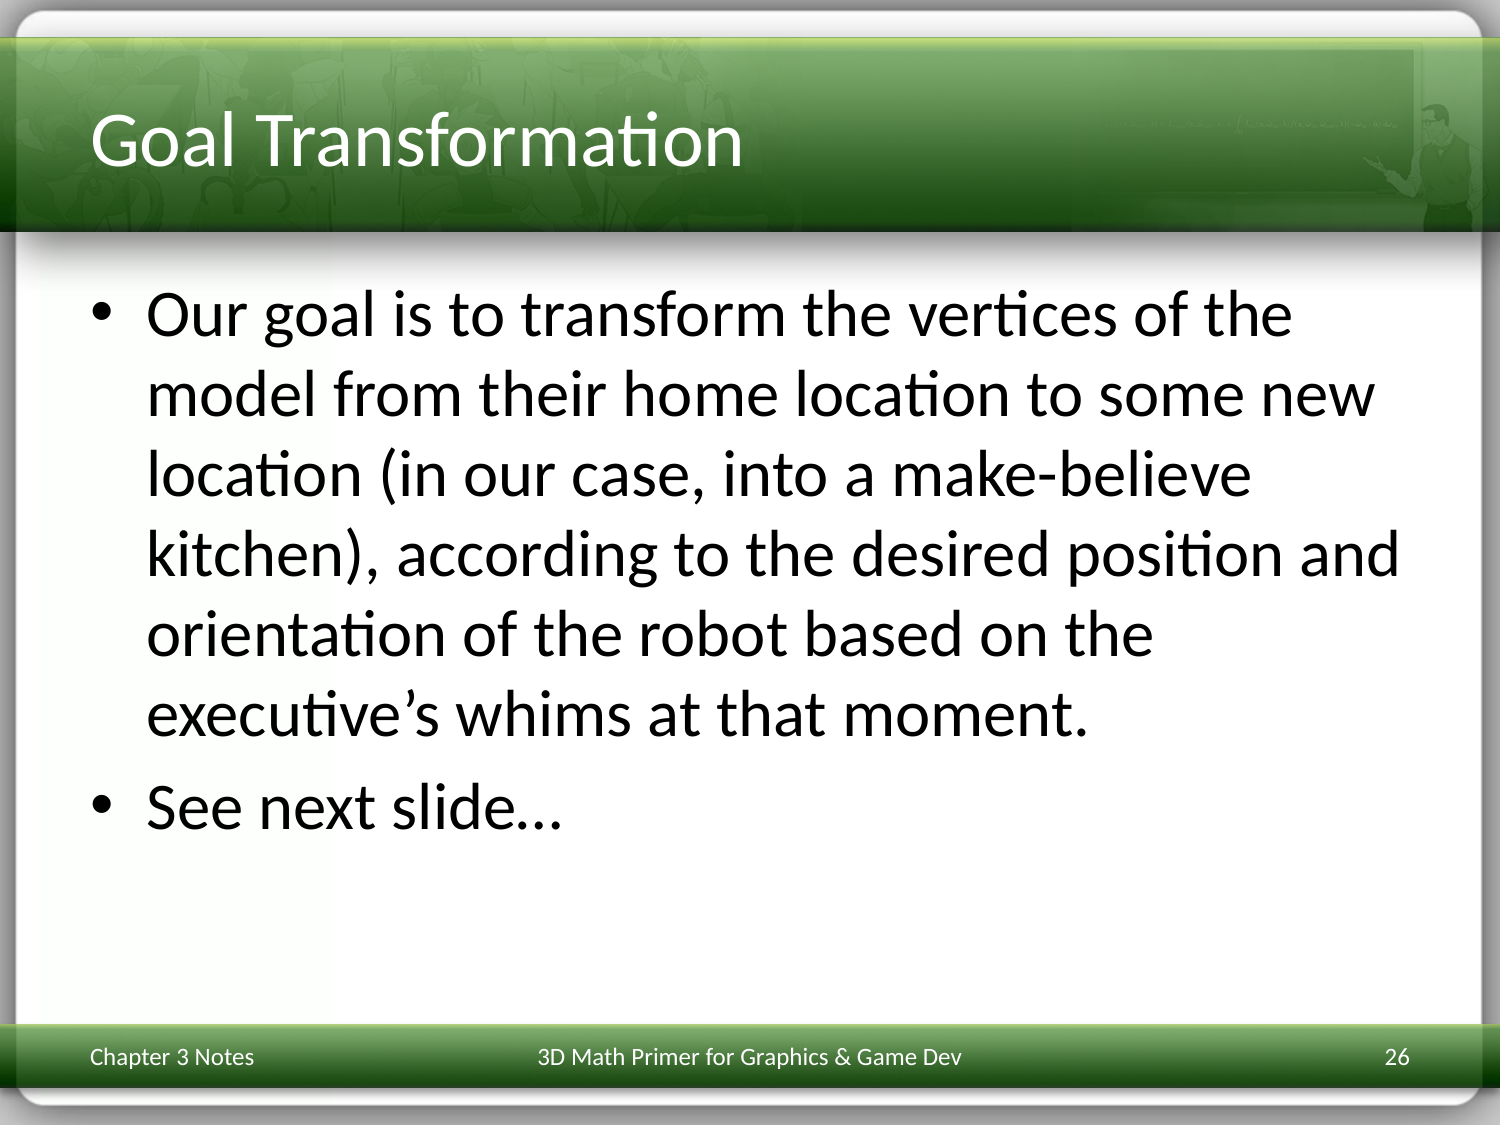

# Goal Transformation
Our goal is to transform the vertices of the model from their home location to some new location (in our case, into a make-believe kitchen), according to the desired position and orientation of the robot based on the executive’s whims at that moment.
See next slide…
Chapter 3 Notes
3D Math Primer for Graphics & Game Dev
26